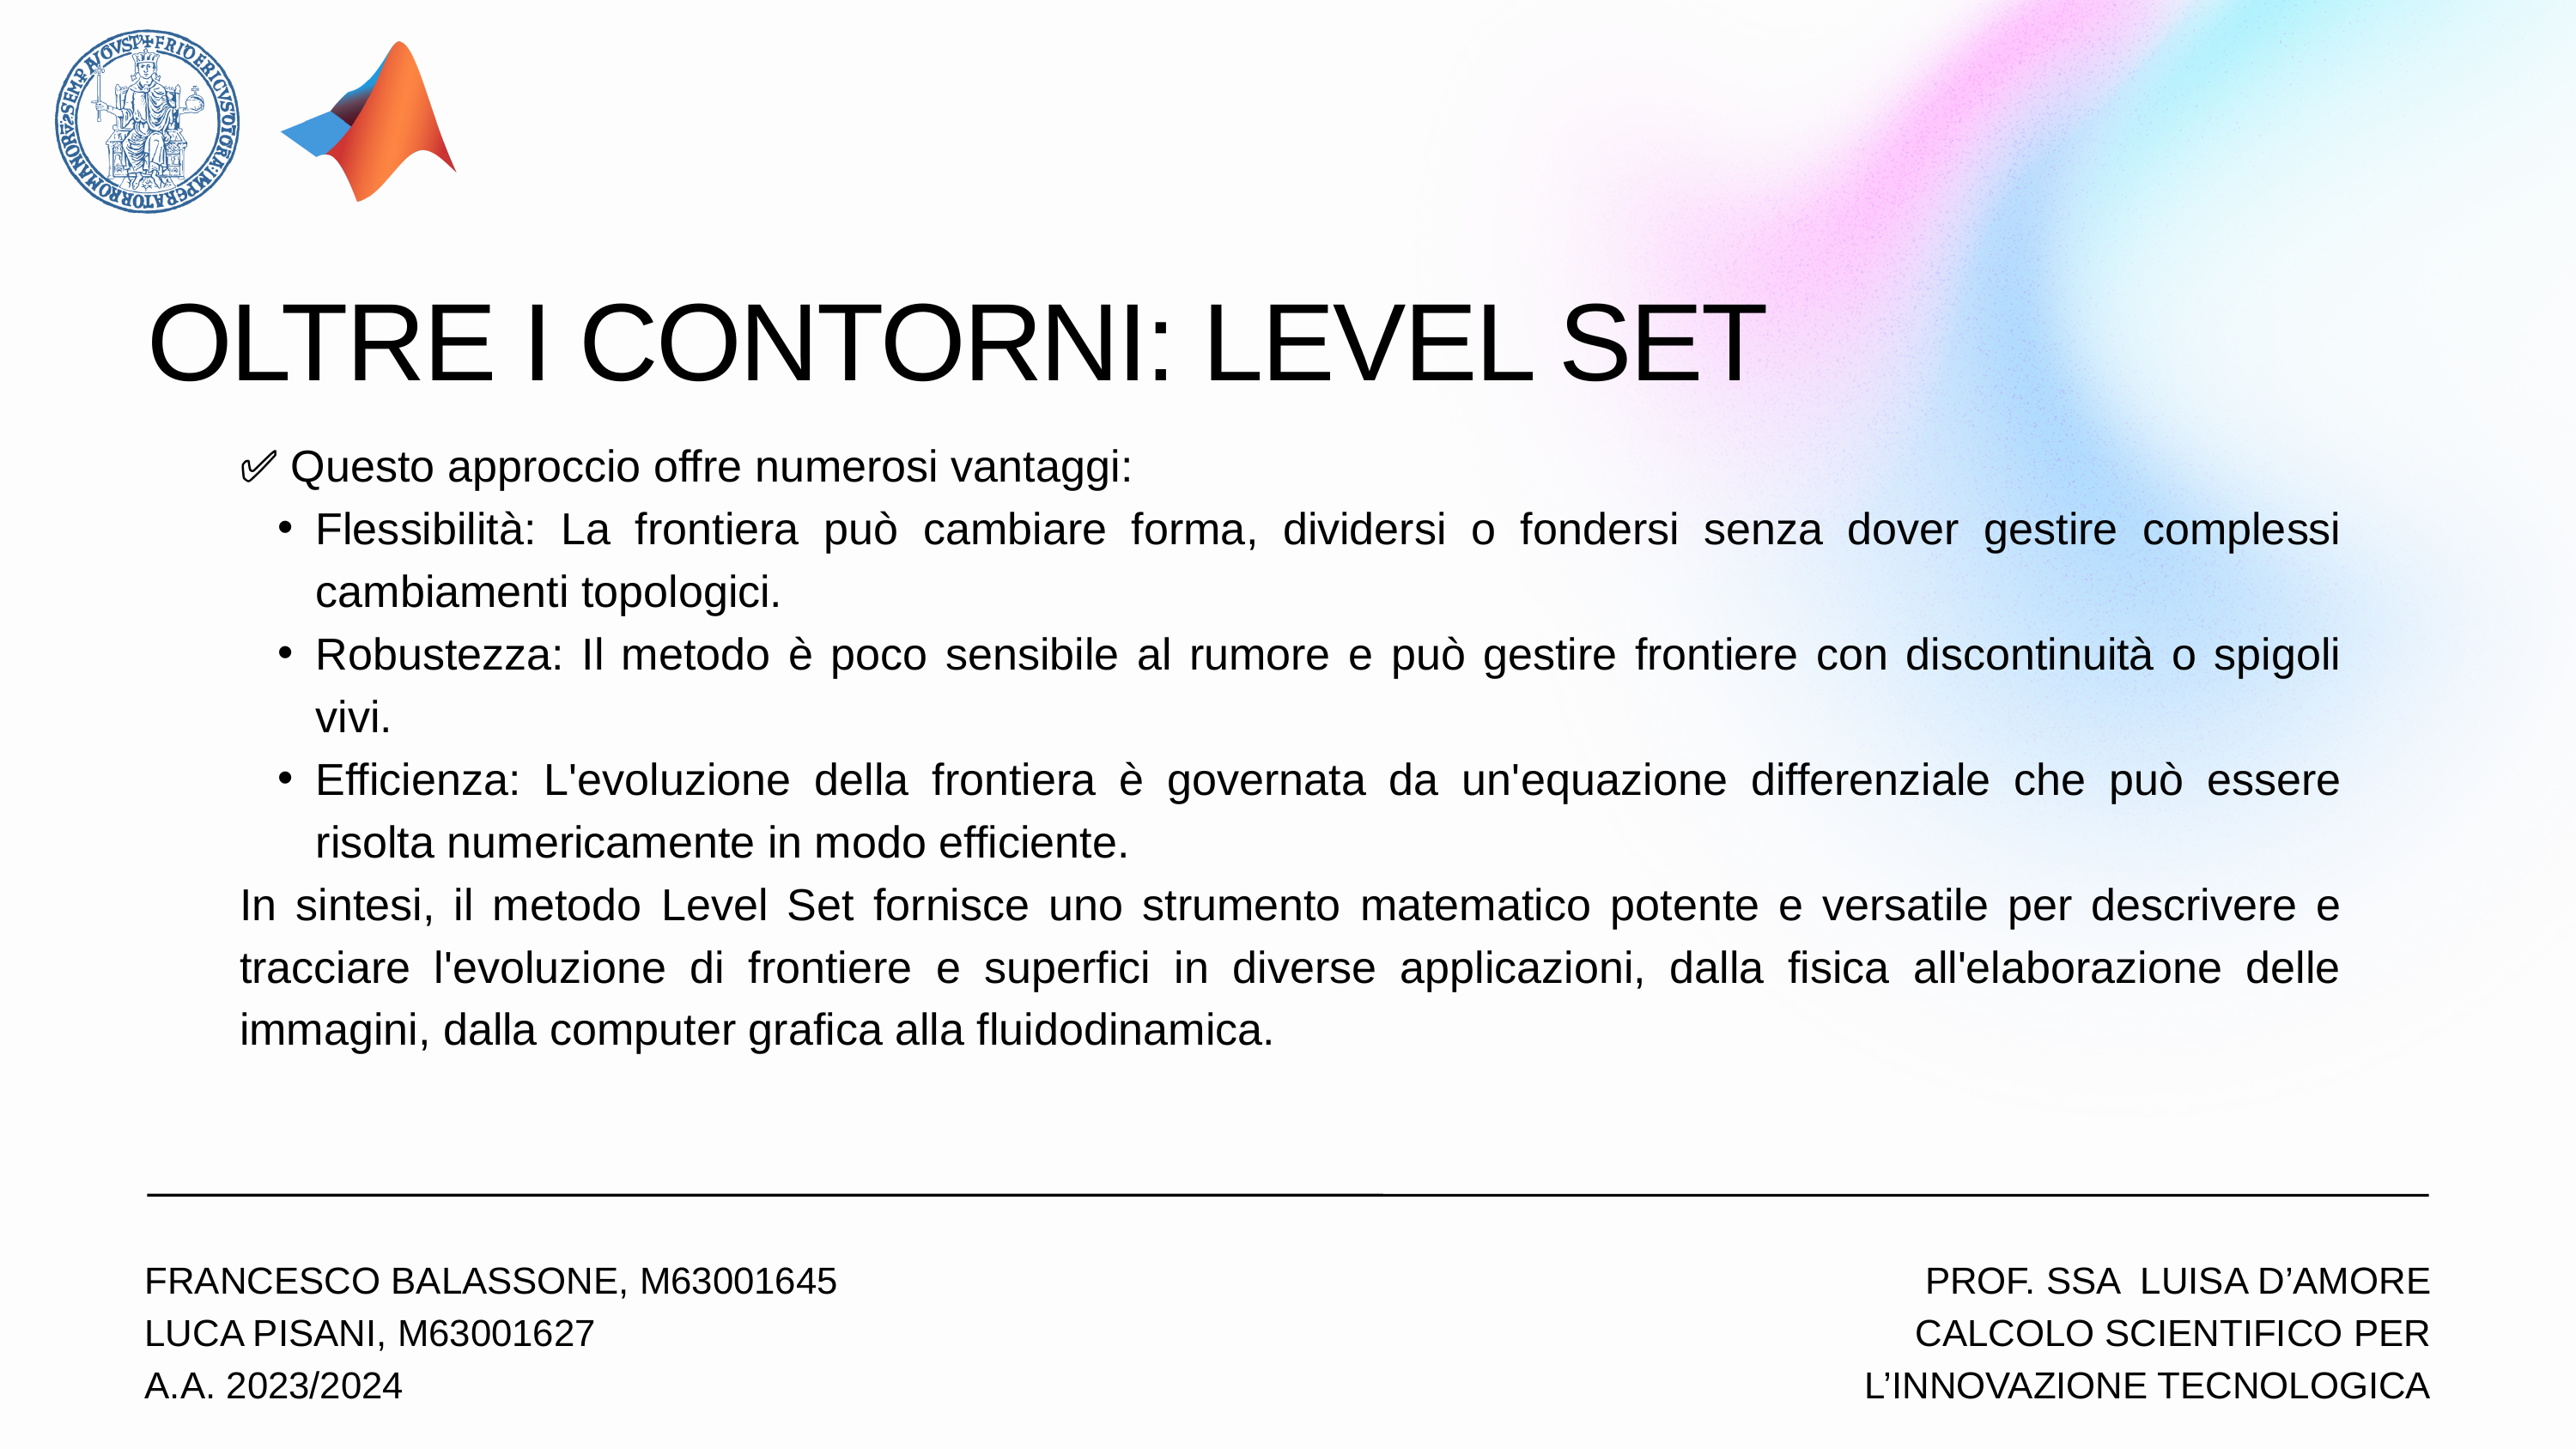

OLTRE I CONTORNI: LEVEL SET
✅ Questo approccio offre numerosi vantaggi:
Flessibilità: La frontiera può cambiare forma, dividersi o fondersi senza dover gestire complessi cambiamenti topologici.
Robustezza: Il metodo è poco sensibile al rumore e può gestire frontiere con discontinuità o spigoli vivi.
Efficienza: L'evoluzione della frontiera è governata da un'equazione differenziale che può essere risolta numericamente in modo efficiente.
In sintesi, il metodo Level Set fornisce uno strumento matematico potente e versatile per descrivere e tracciare l'evoluzione di frontiere e superfici in diverse applicazioni, dalla fisica all'elaborazione delle immagini, dalla computer grafica alla fluidodinamica.

FRANCESCO BALASSONE, M63001645
LUCA PISANI, M63001627
A.A. 2023/2024
PROF. SSA  LUISA D’AMORE
CALCOLO SCIENTIFICO PER L’INNOVAZIONE TECNOLOGICA